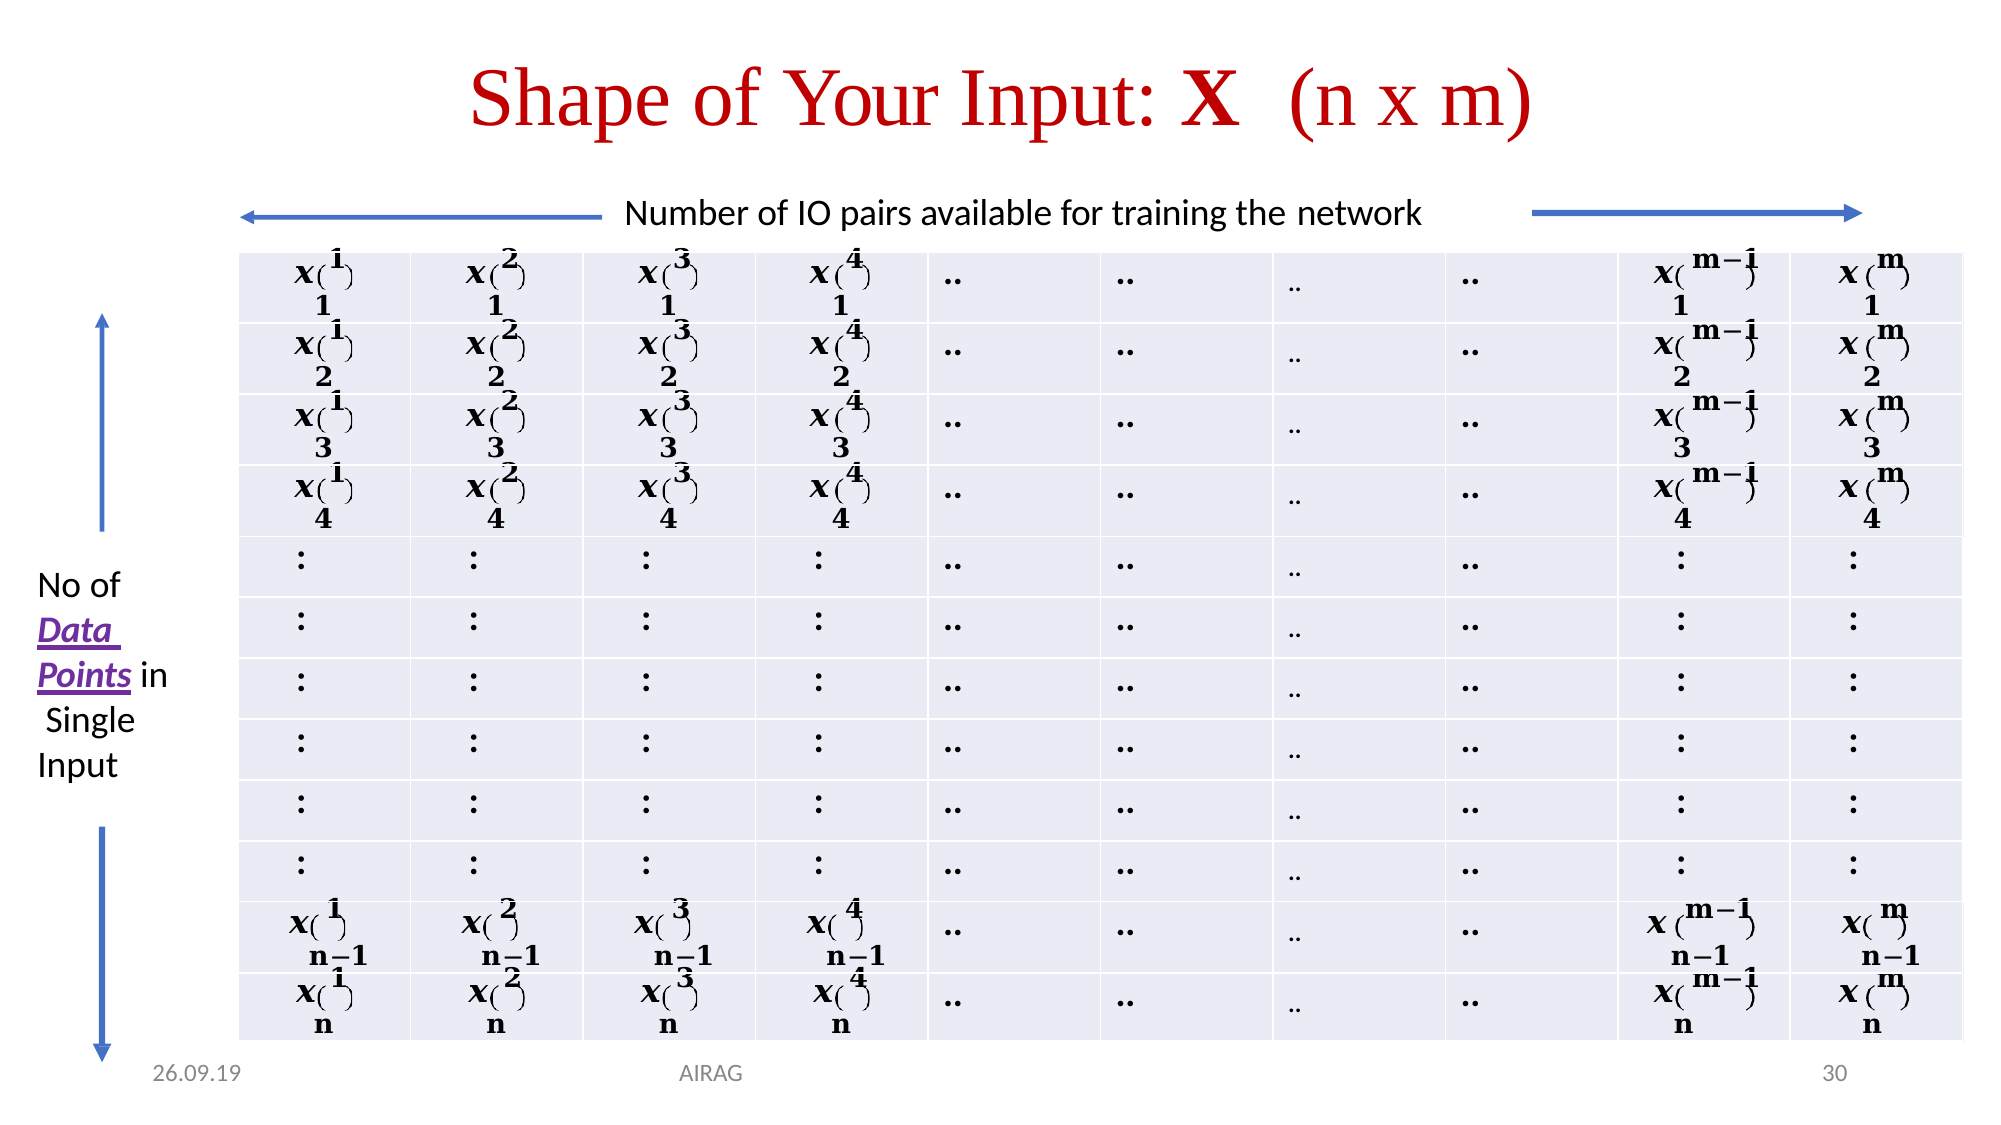

# Shape of Your Input: X	(n x m)
Number of IO pairs available for training the network

| 𝒙 𝟏 𝟏 | 𝒙 𝟐 𝟏 | 𝒙 𝟑 𝟏 | 𝒙 𝟒 𝟏 | .. | .. | .. | .. | 𝒙 𝐦−𝟏 𝟏 | 𝒙 𝐦 𝟏 |
| --- | --- | --- | --- | --- | --- | --- | --- | --- | --- |
| 𝒙 𝟏 𝟐 | 𝒙 𝟐 𝟐 | 𝒙 𝟑 𝟐 | 𝒙 𝟒 𝟐 | .. | .. | .. | .. | 𝒙 𝐦−𝟏 𝟐 | 𝒙 𝐦 𝟐 |
| 𝒙 𝟏 𝟑 | 𝒙 𝟐 𝟑 | 𝒙 𝟑 𝟑 | 𝒙 𝟒 𝟑 | .. | .. | .. | .. | 𝒙 𝐦−𝟏 𝟑 | 𝒙 𝐦 𝟑 |
| 𝒙 𝟏 𝟒 | 𝒙 𝟐 𝟒 | 𝒙 𝟑 𝟒 | 𝒙 𝟒 𝟒 | .. | .. | .. | .. | 𝒙 𝐦−𝟏 𝟒 | 𝒙 𝐦 𝟒 |
| : | : | : | : | .. | .. | .. | .. | : | : |
| : | : | : | : | .. | .. | .. | .. | : | : |
| : | : | : | : | .. | .. | .. | .. | : | : |
| : | : | : | : | .. | .. | .. | .. | : | : |
| : | : | : | : | .. | .. | .. | .. | : | : |
| : | : | : | : | .. | .. | .. | .. | : | : |
| 𝒙 𝟏 𝐧−𝟏 | 𝒙 𝟐 𝐧−𝟏 | 𝒙 𝟑 𝐧−𝟏 | 𝒙 𝟒 𝐧−𝟏 | .. | .. | .. | .. | 𝒙 𝐦−𝟏 𝐧−𝟏 | 𝒙 𝐦 𝐧−𝟏 |
| 𝒙 𝟏 𝐧 | 𝒙 𝟐 𝐧 | 𝒙 𝟑 𝐧 | 𝒙 𝟒 𝐧 | .. | .. | .. | .. | 𝒙 𝐦−𝟏 𝐧 | 𝒙 𝐦 𝐧 |

No of  Data  Points in  Single  Input

26.09.19
AIRAG
30